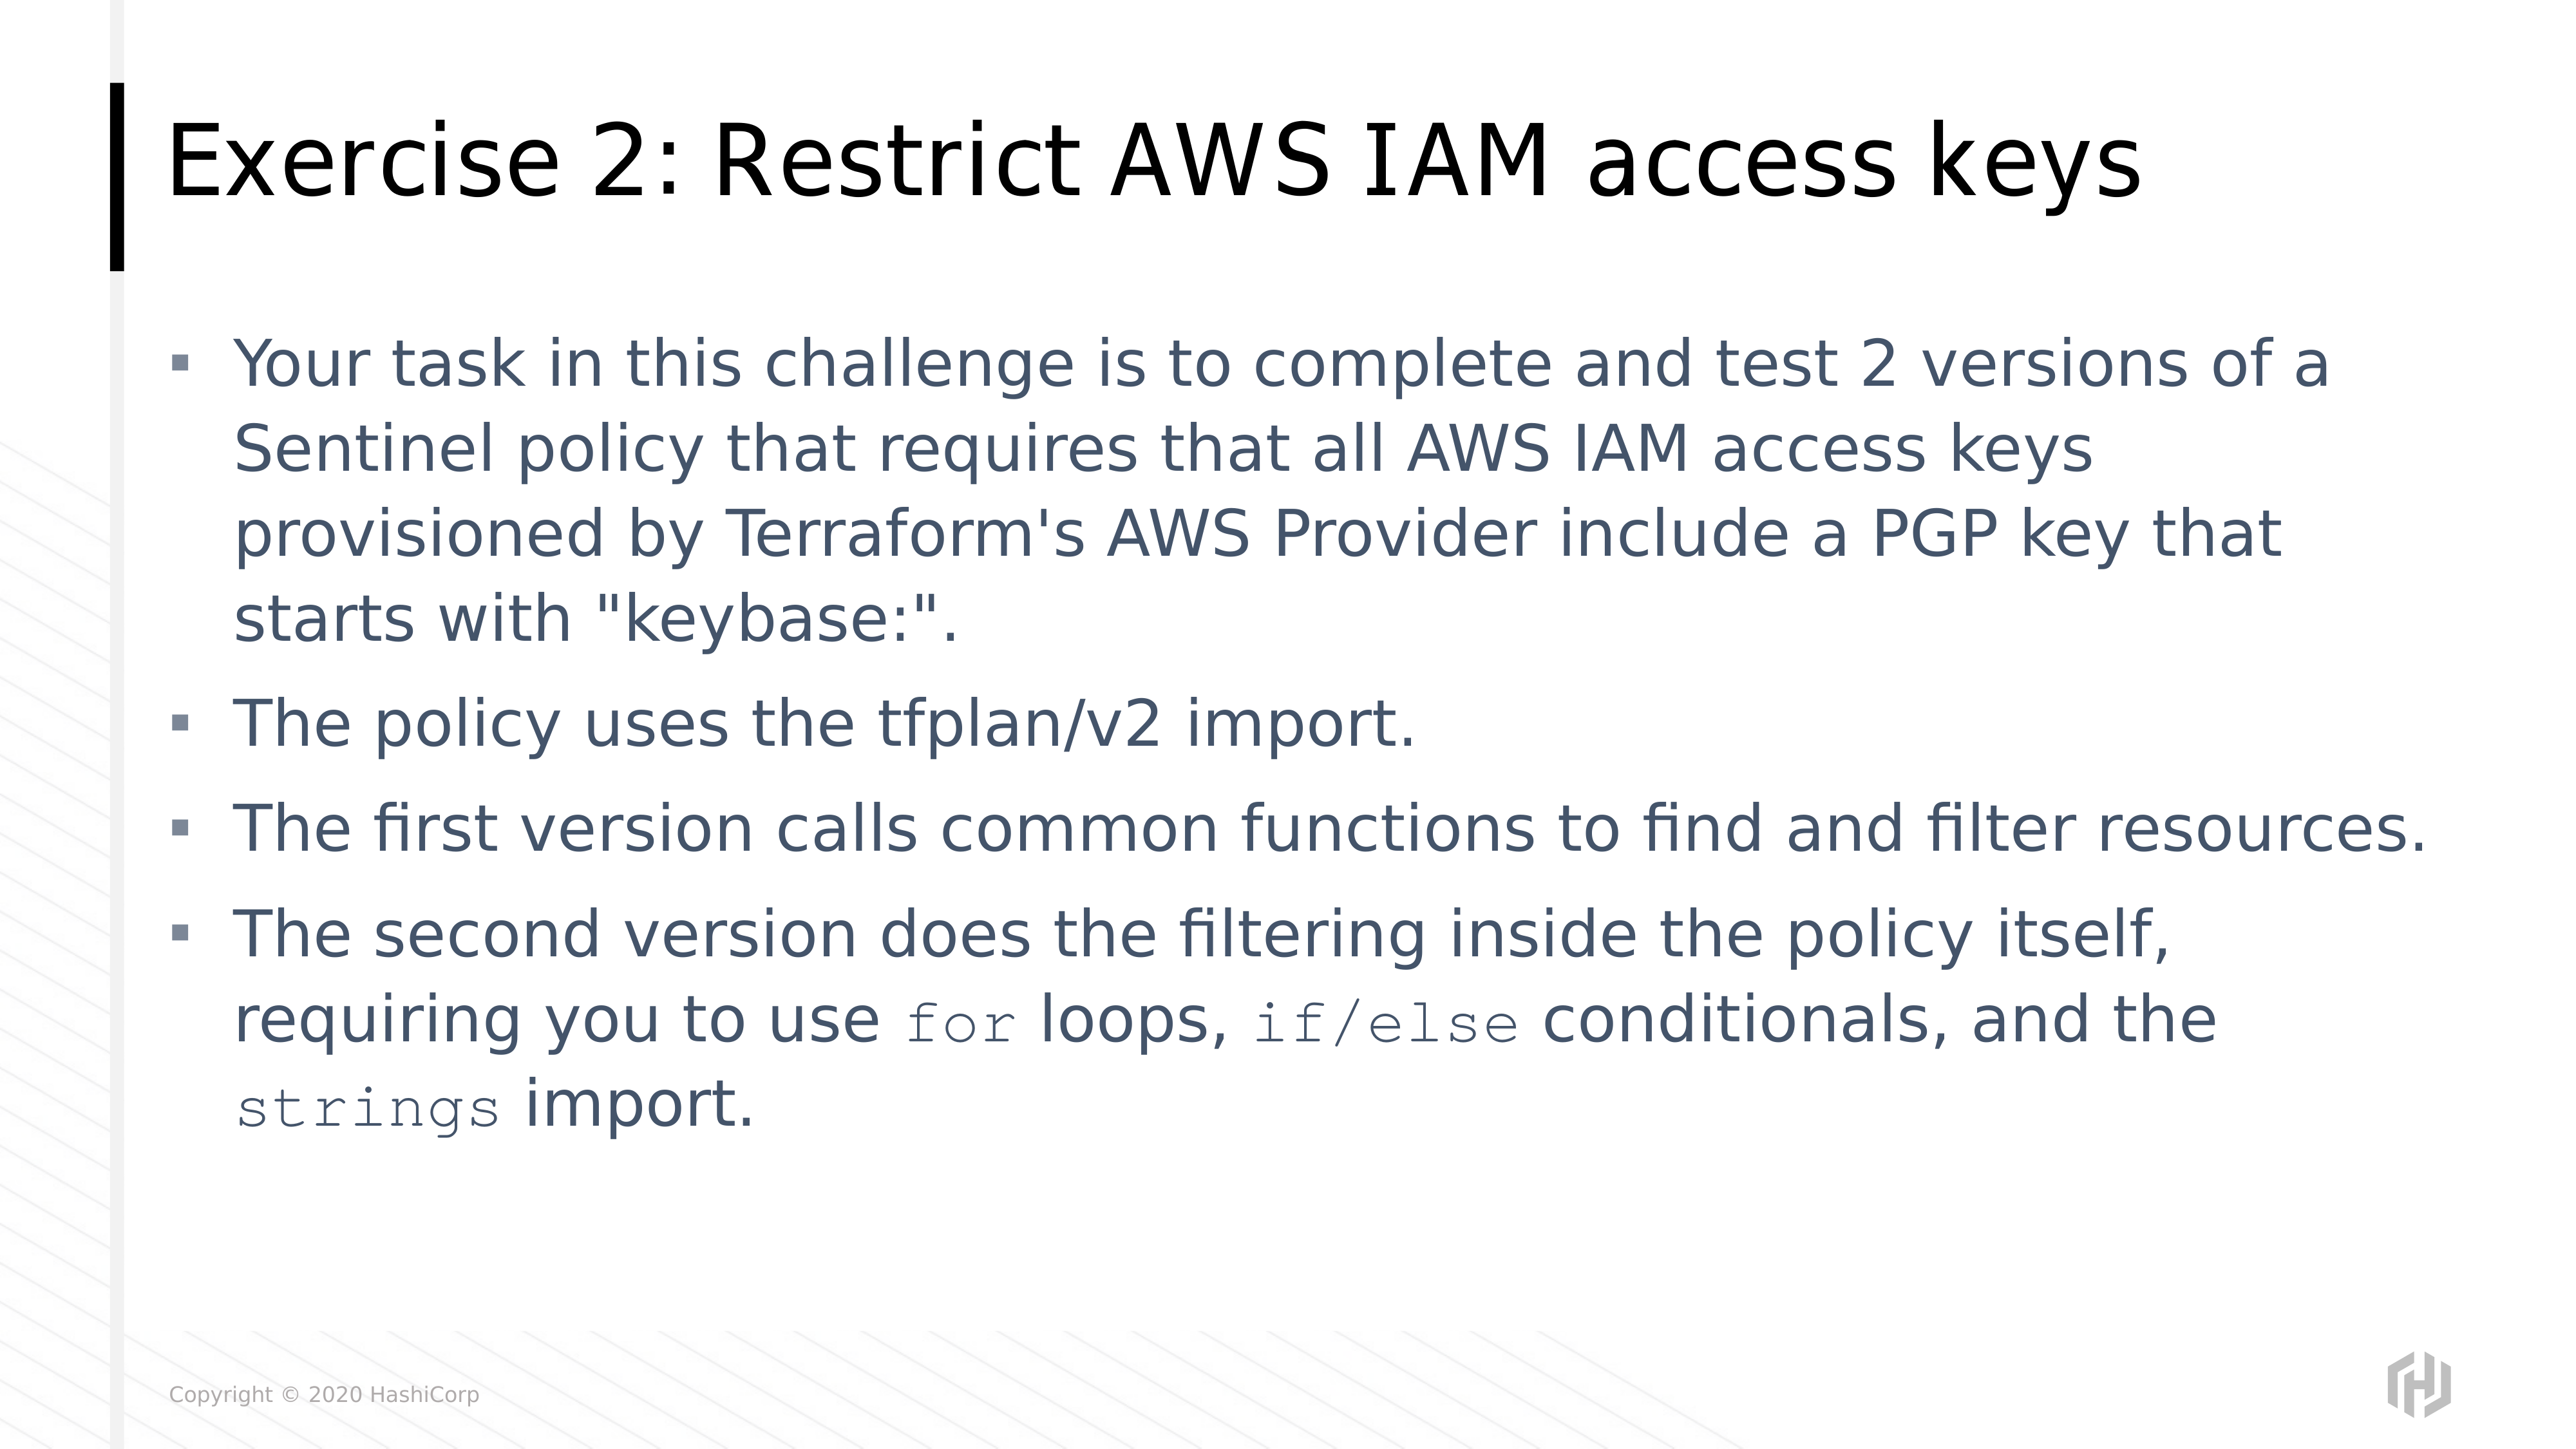

# Exercise 2: Restrict AWS IAM access keys
Your task in this challenge is to complete and test 2 versions of a Sentinel policy that requires that all AWS IAM access keys provisioned by Terraform's AWS Provider include a PGP key that starts with "keybase:".
The policy uses the tfplan/v2 import.
The first version calls common functions to find and filter resources.
The second version does the filtering inside the policy itself, requiring you to use for loops, if/else conditionals, and the strings import.